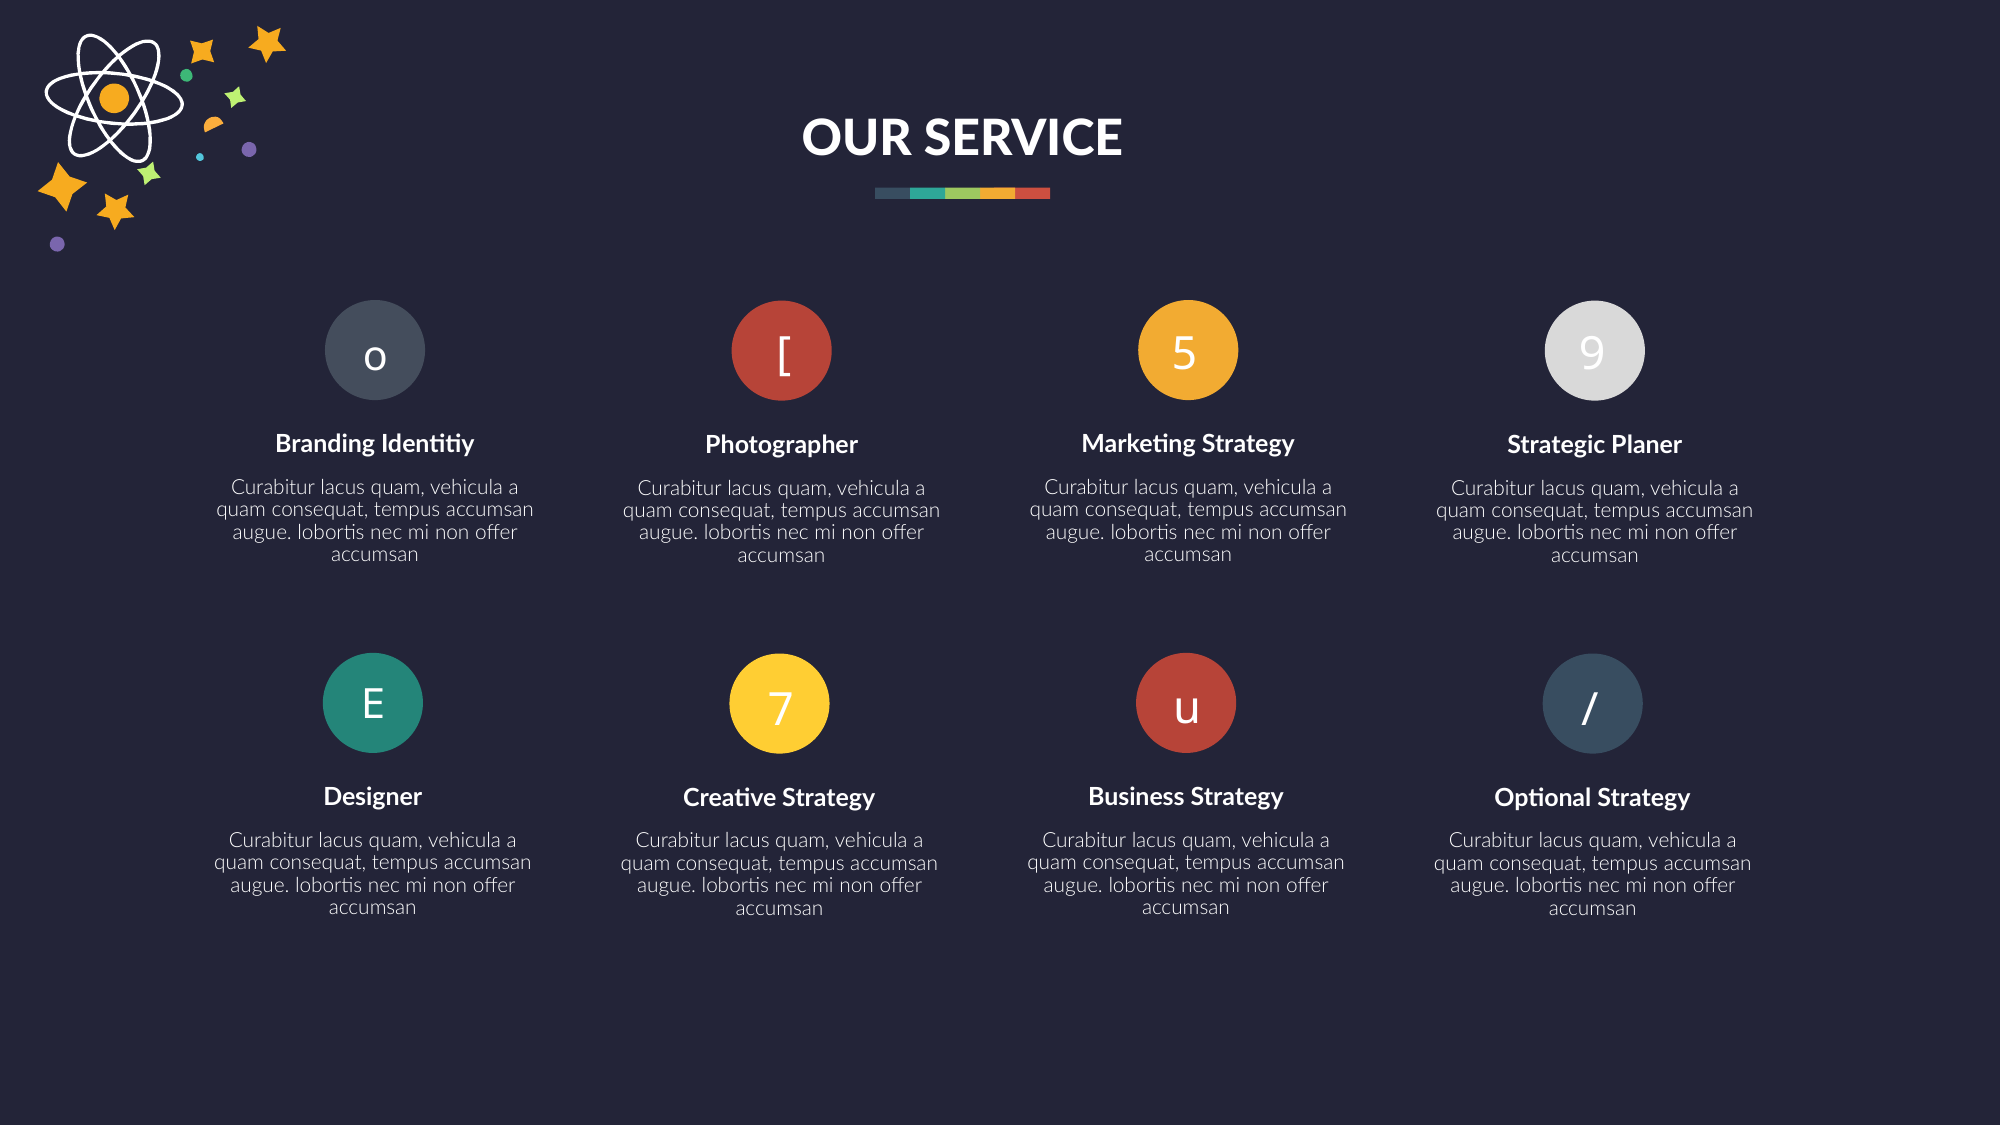

OUR SERVICE

o

[
9
5
Branding Identitiy
Marketing Strategy
Photographer
Strategic Planer
Curabitur lacus quam, vehicula a quam consequat, tempus accumsan augue. lobortis nec mi non offer accumsan
Curabitur lacus quam, vehicula a quam consequat, tempus accumsan augue. lobortis nec mi non offer accumsan
Curabitur lacus quam, vehicula a quam consequat, tempus accumsan augue. lobortis nec mi non offer accumsan
Curabitur lacus quam, vehicula a quam consequat, tempus accumsan augue. lobortis nec mi non offer accumsan

E
u
/
7
Designer
Business Strategy
Creative Strategy
Optional Strategy
Curabitur lacus quam, vehicula a quam consequat, tempus accumsan augue. lobortis nec mi non offer accumsan
Curabitur lacus quam, vehicula a quam consequat, tempus accumsan augue. lobortis nec mi non offer accumsan
Curabitur lacus quam, vehicula a quam consequat, tempus accumsan augue. lobortis nec mi non offer accumsan
Curabitur lacus quam, vehicula a quam consequat, tempus accumsan augue. lobortis nec mi non offer accumsan